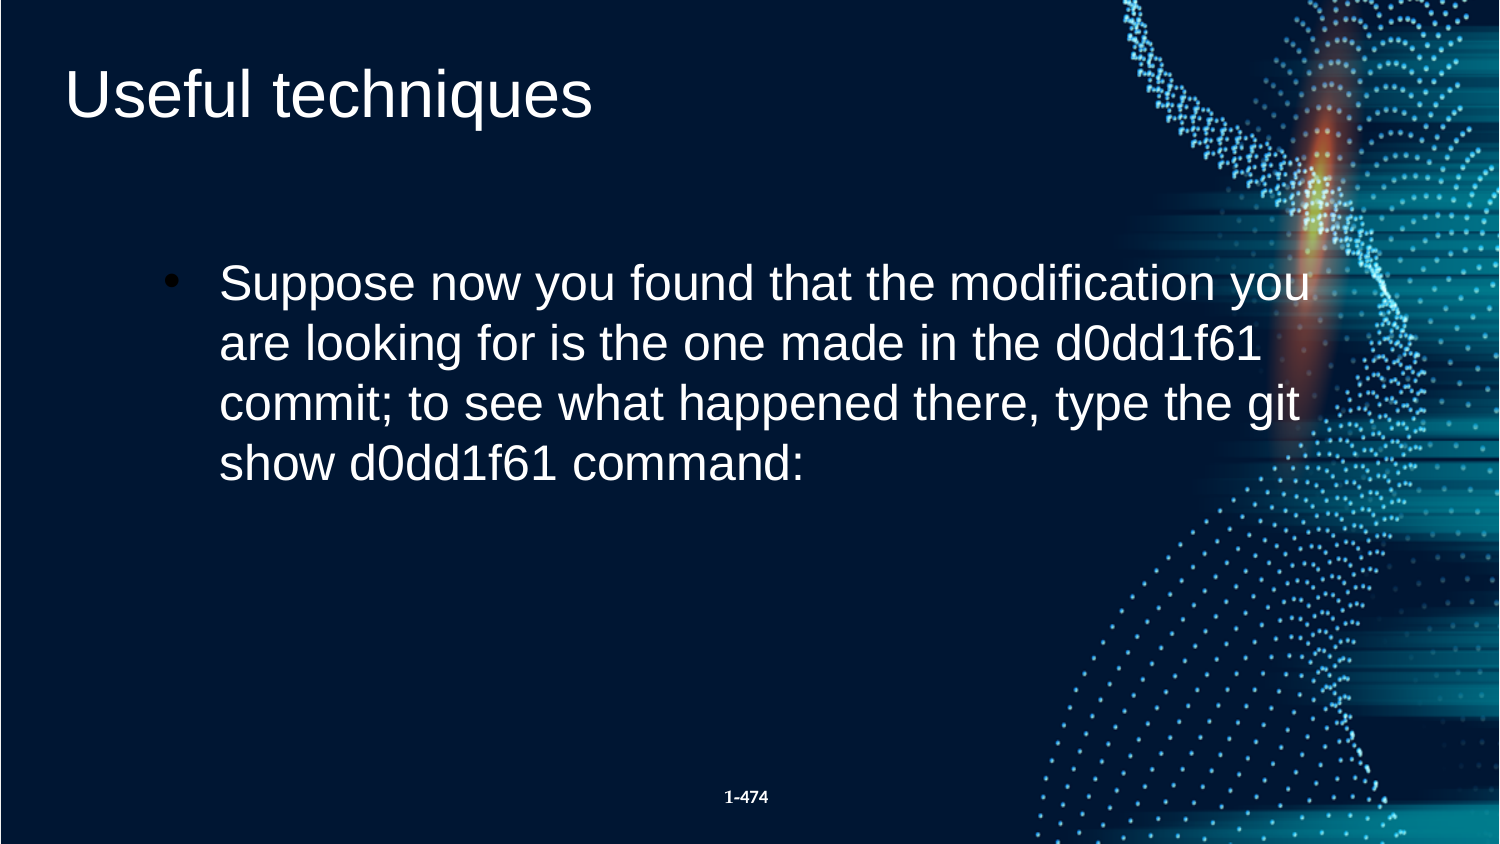

Useful techniques
Suppose now you found that the modification you are looking for is the one made in the d0dd1f61 commit; to see what happened there, type the git show d0dd1f61 command:

1-474